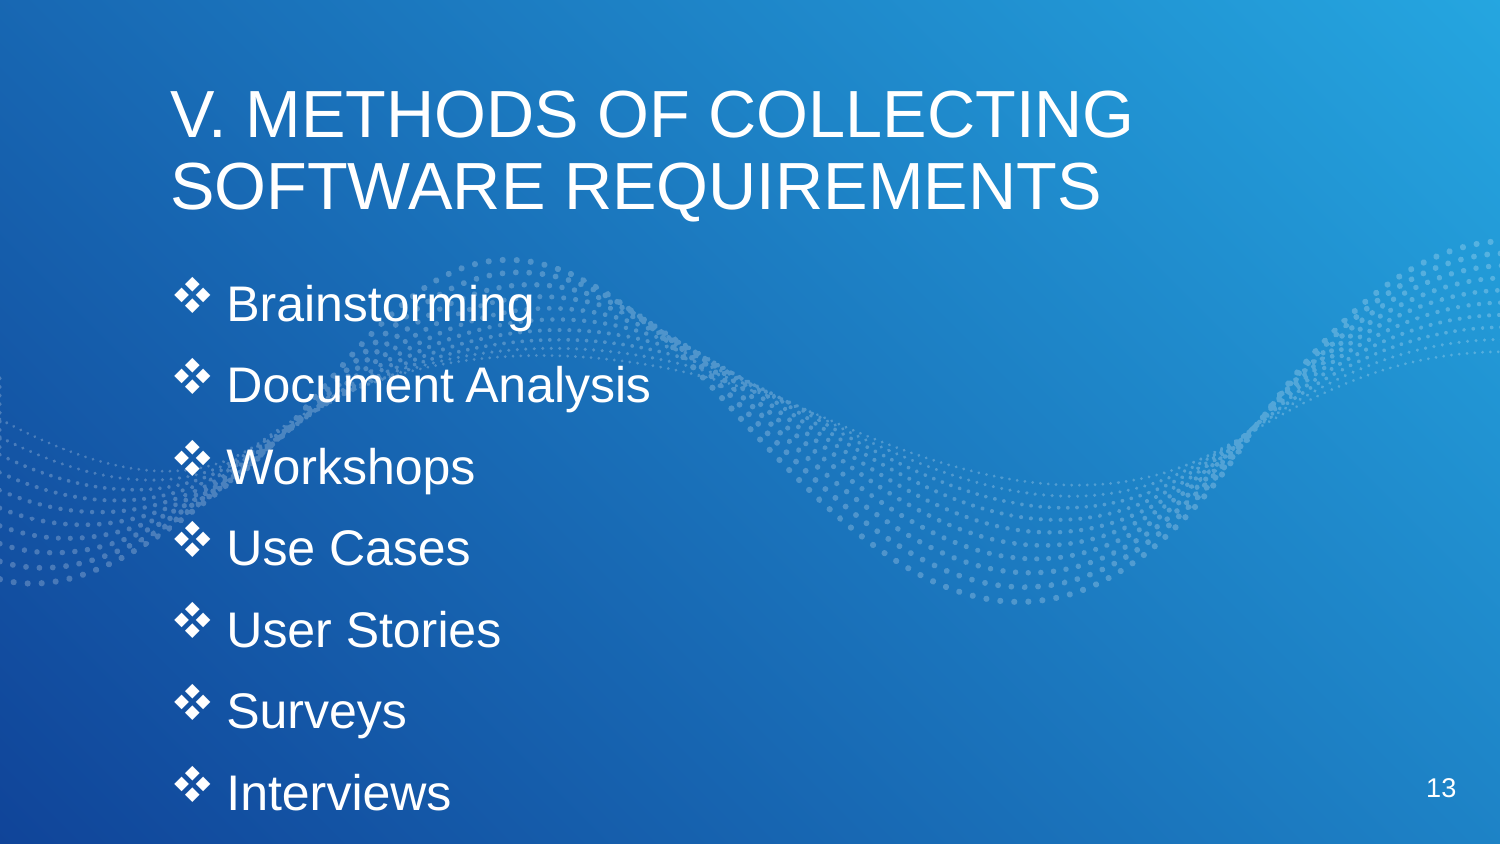

V. METHODS OF COLLECTING SOFTWARE REQUIREMENTS
Brainstorming
Document Analysis
Workshops
Use Cases
User Stories
Surveys
Interviews
13